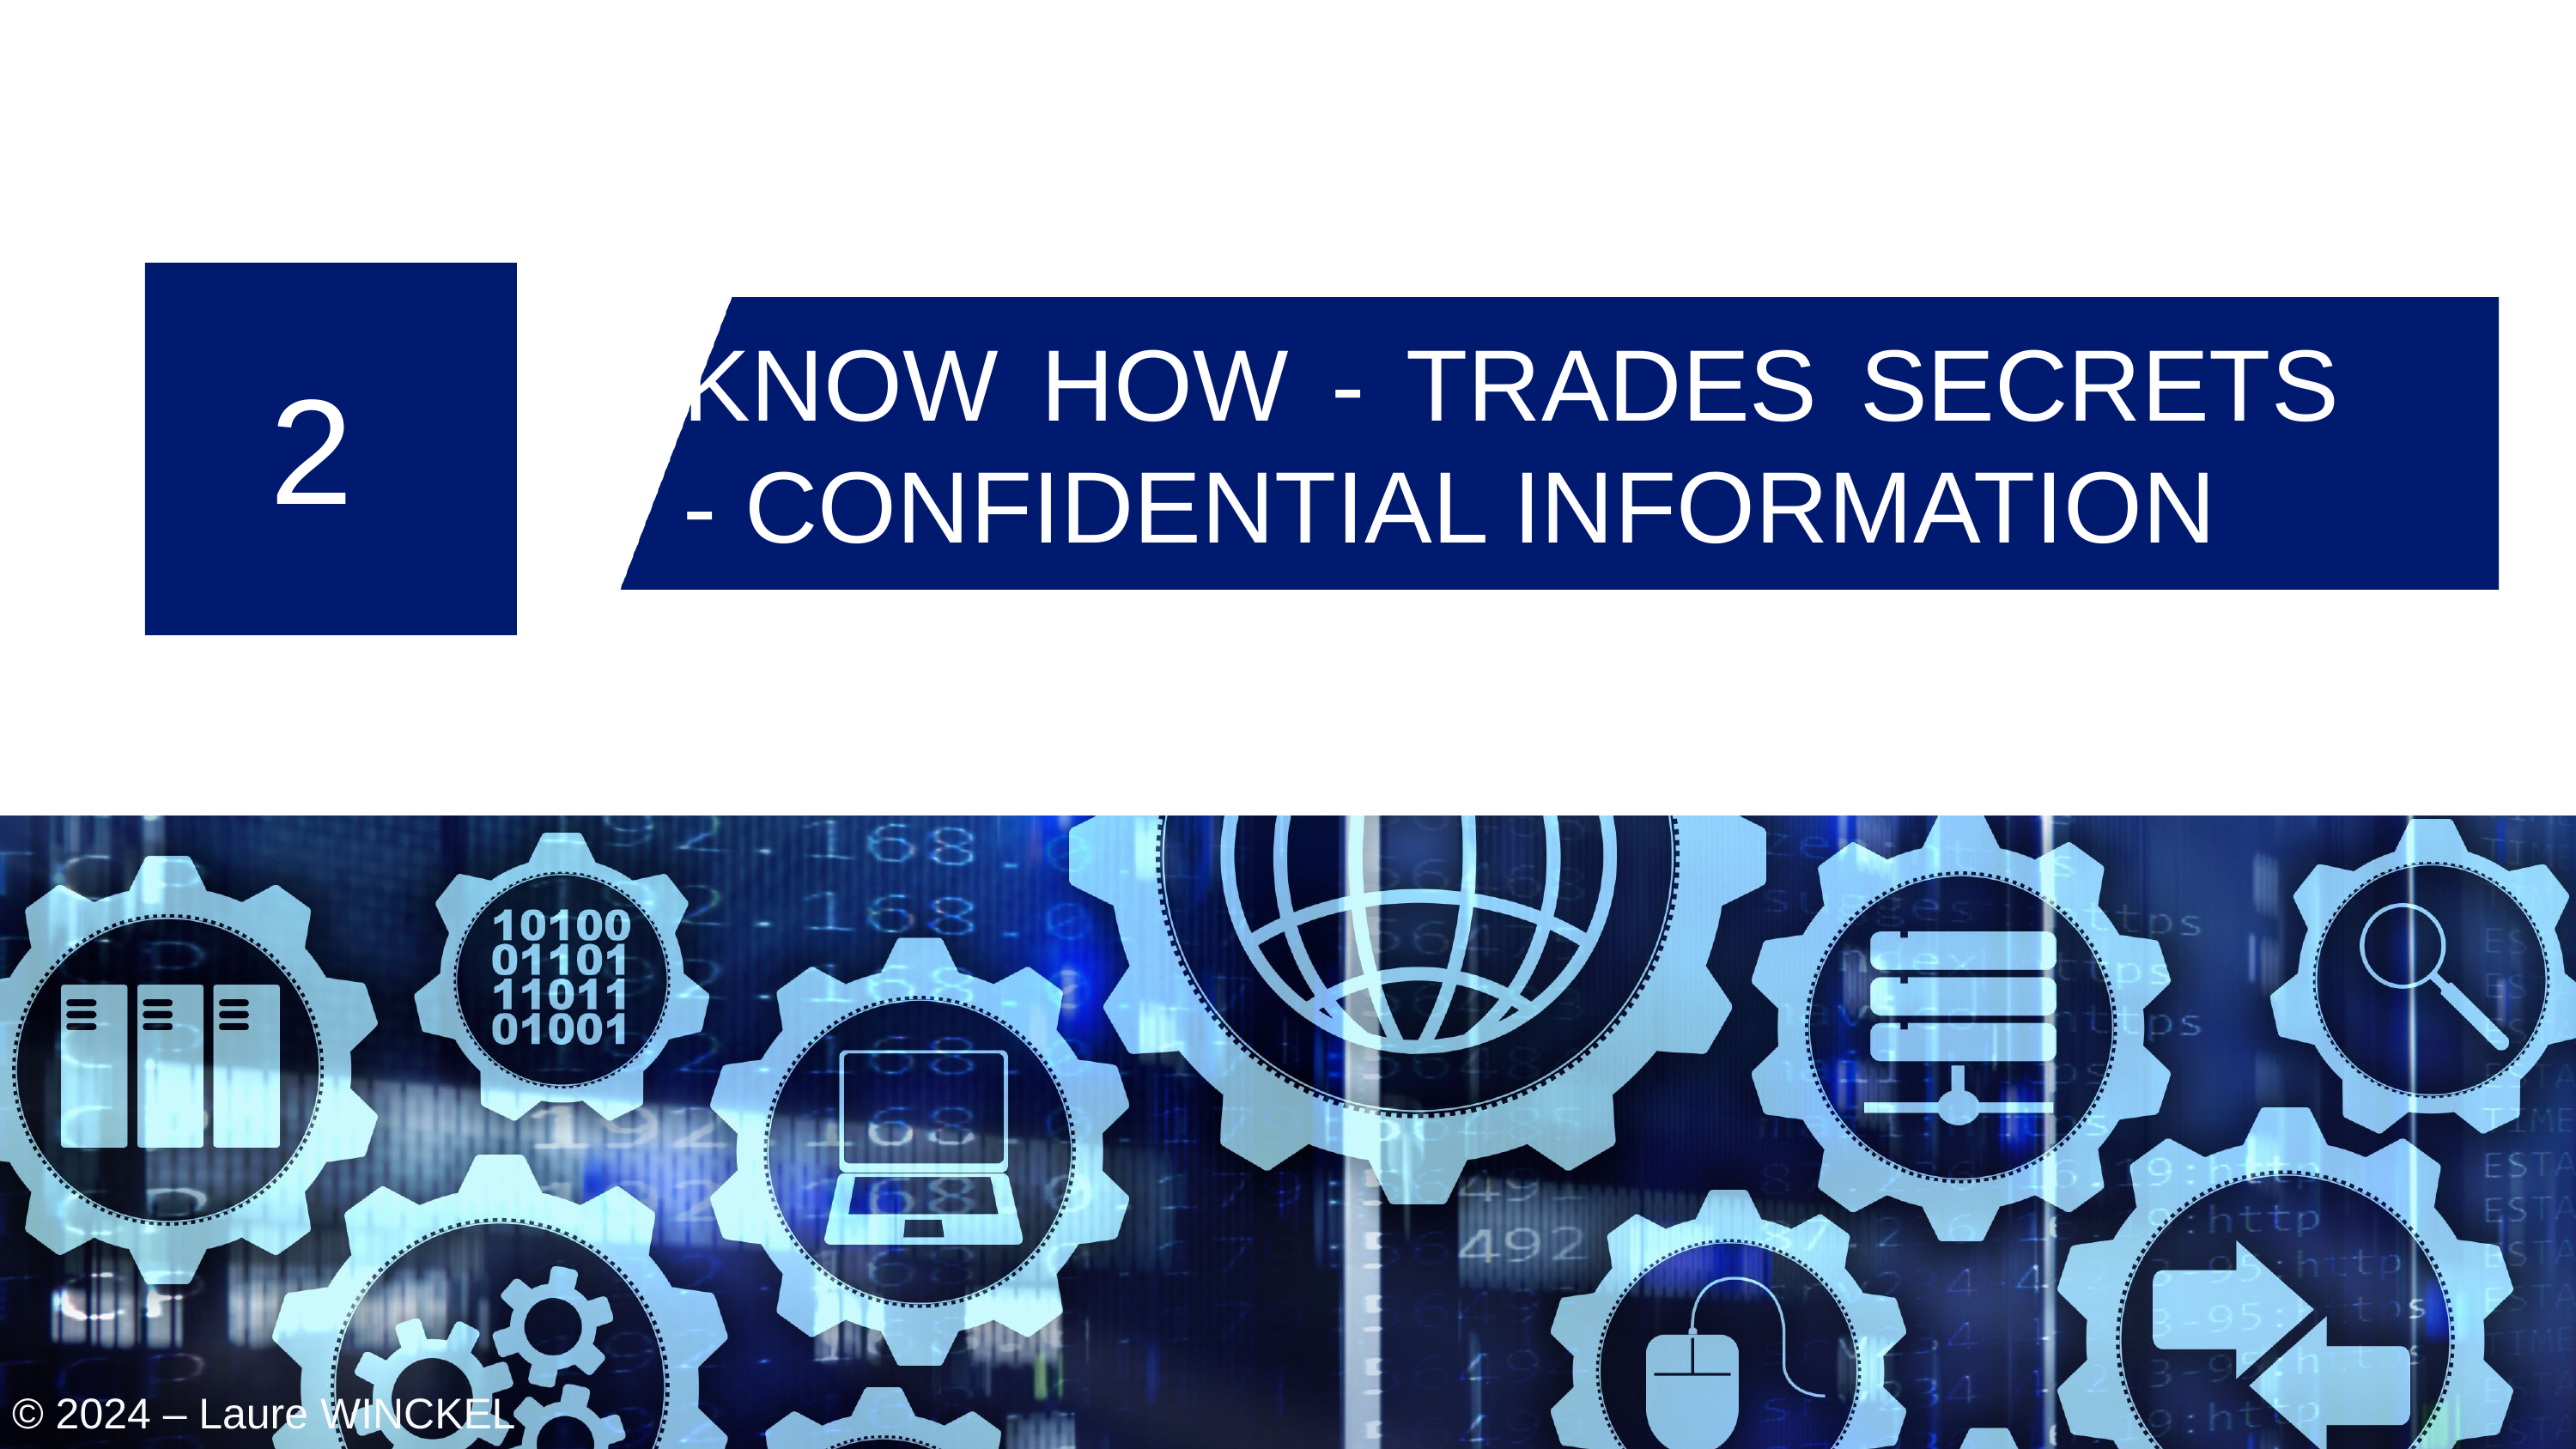

KNOW HOW - TRADES SECRETS - CONFIDENTIAL INFORMATION
2

© 2024 – Laure WINCKEL